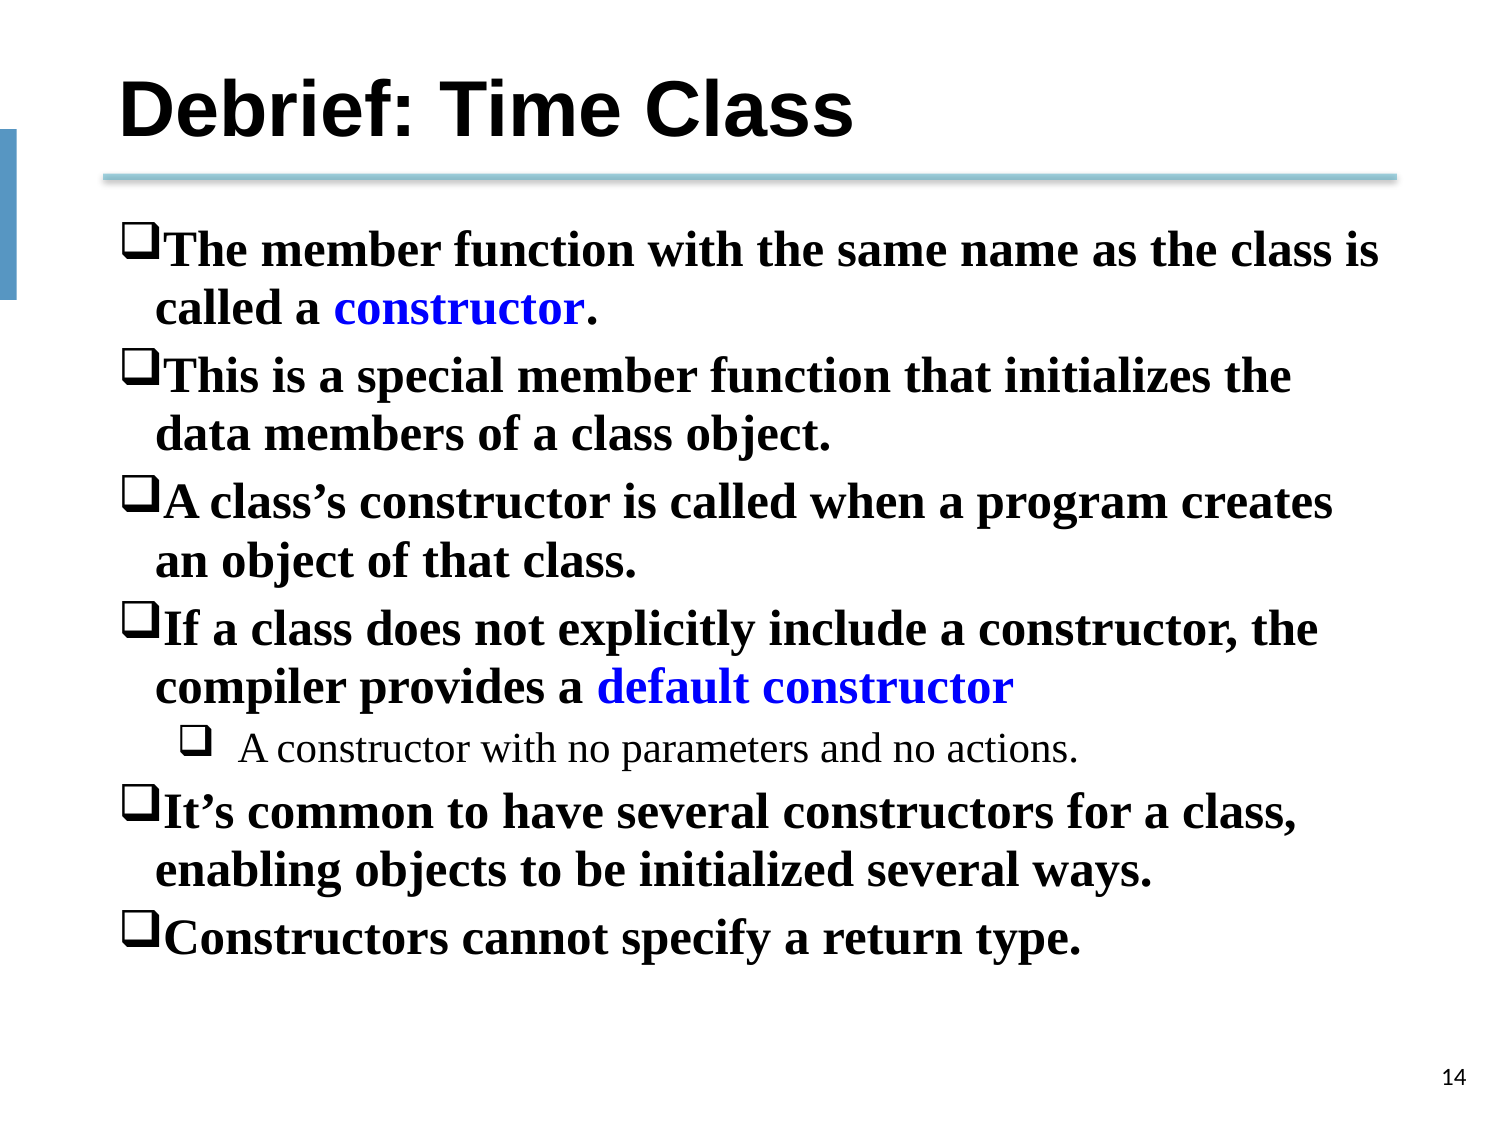

# Debrief: Time Class
The member function with the same name as the class is called a constructor.
This is a special member function that initializes the data members of a class object.
A class’s constructor is called when a program creates an object of that class.
If a class does not explicitly include a constructor, the compiler provides a default constructor
A constructor with no parameters and no actions.
It’s common to have several constructors for a class, enabling objects to be initialized several ways.
Constructors cannot specify a return type.

14